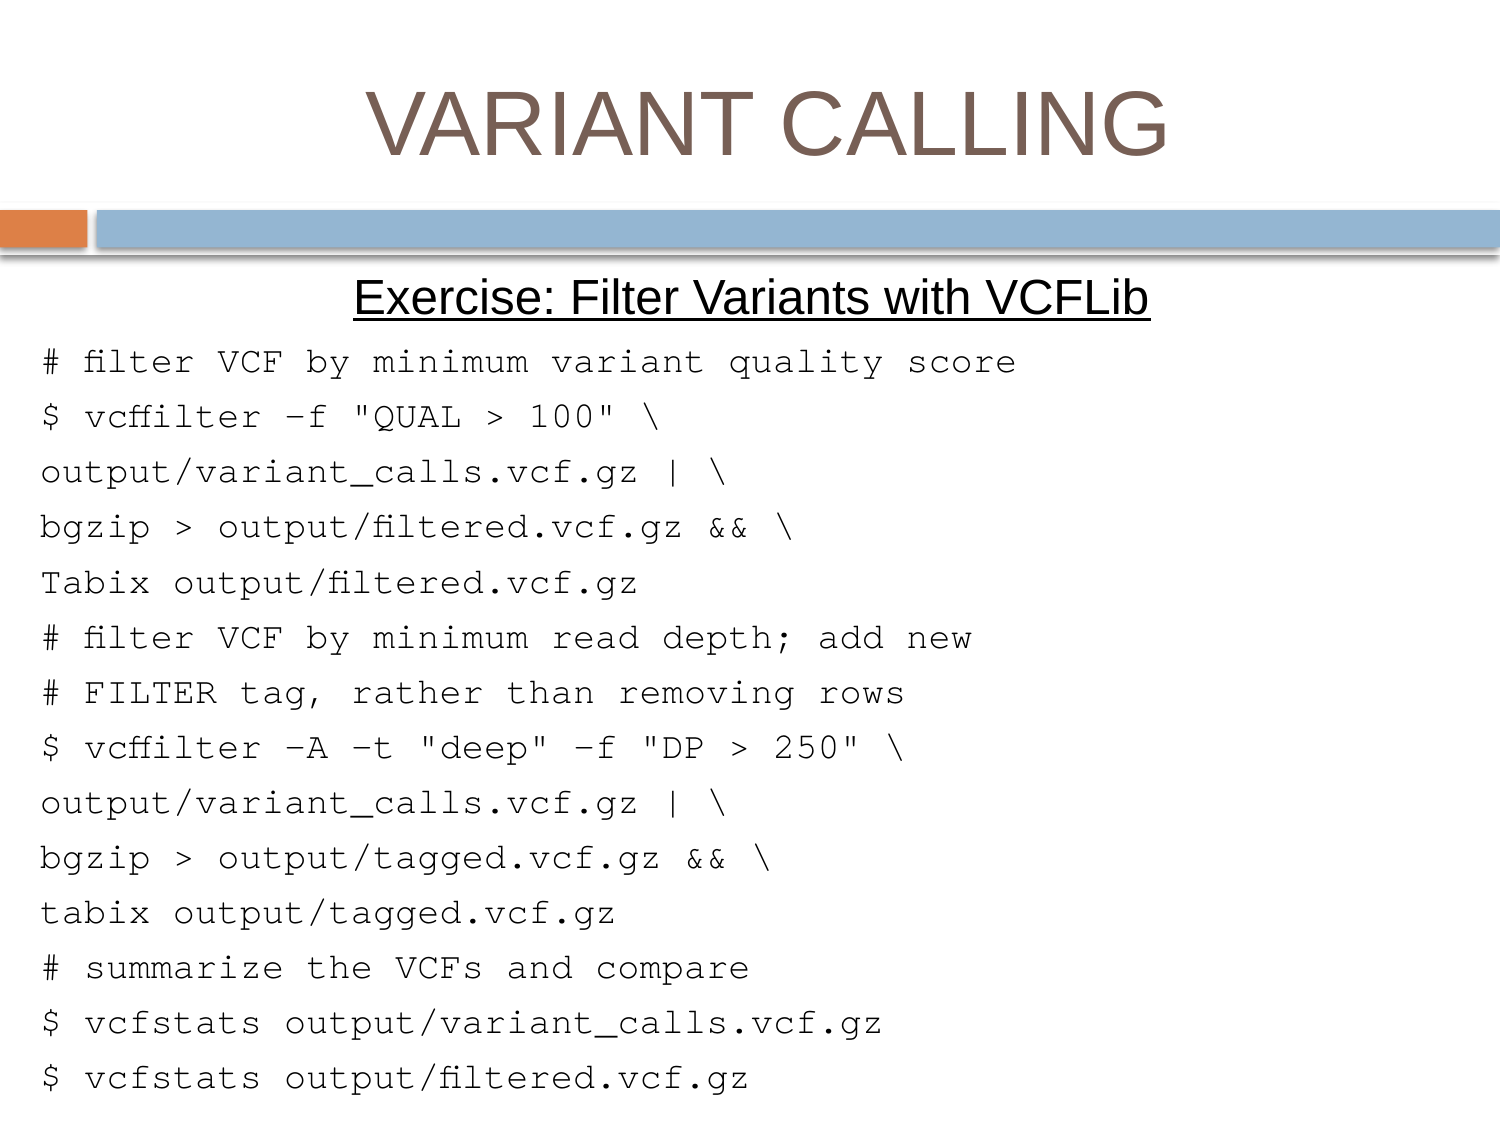

# VARIANT CALLING
Exercise: Filter Variants with VCFLib
# filter VCF by minimum variant quality score
$ vcffilter -f "QUAL > 100" \
output/variant_calls.vcf.gz | \
bgzip > output/filtered.vcf.gz && \
Tabix output/filtered.vcf.gz
# filter VCF by minimum read depth; add new
# FILTER tag, rather than removing rows
$ vcffilter -A -t "deep" -f "DP > 250" \
output/variant_calls.vcf.gz | \
bgzip > output/tagged.vcf.gz && \
tabix output/tagged.vcf.gz
# summarize the VCFs and compare
$ vcfstats output/variant_calls.vcf.gz
$ vcfstats output/filtered.vcf.gz